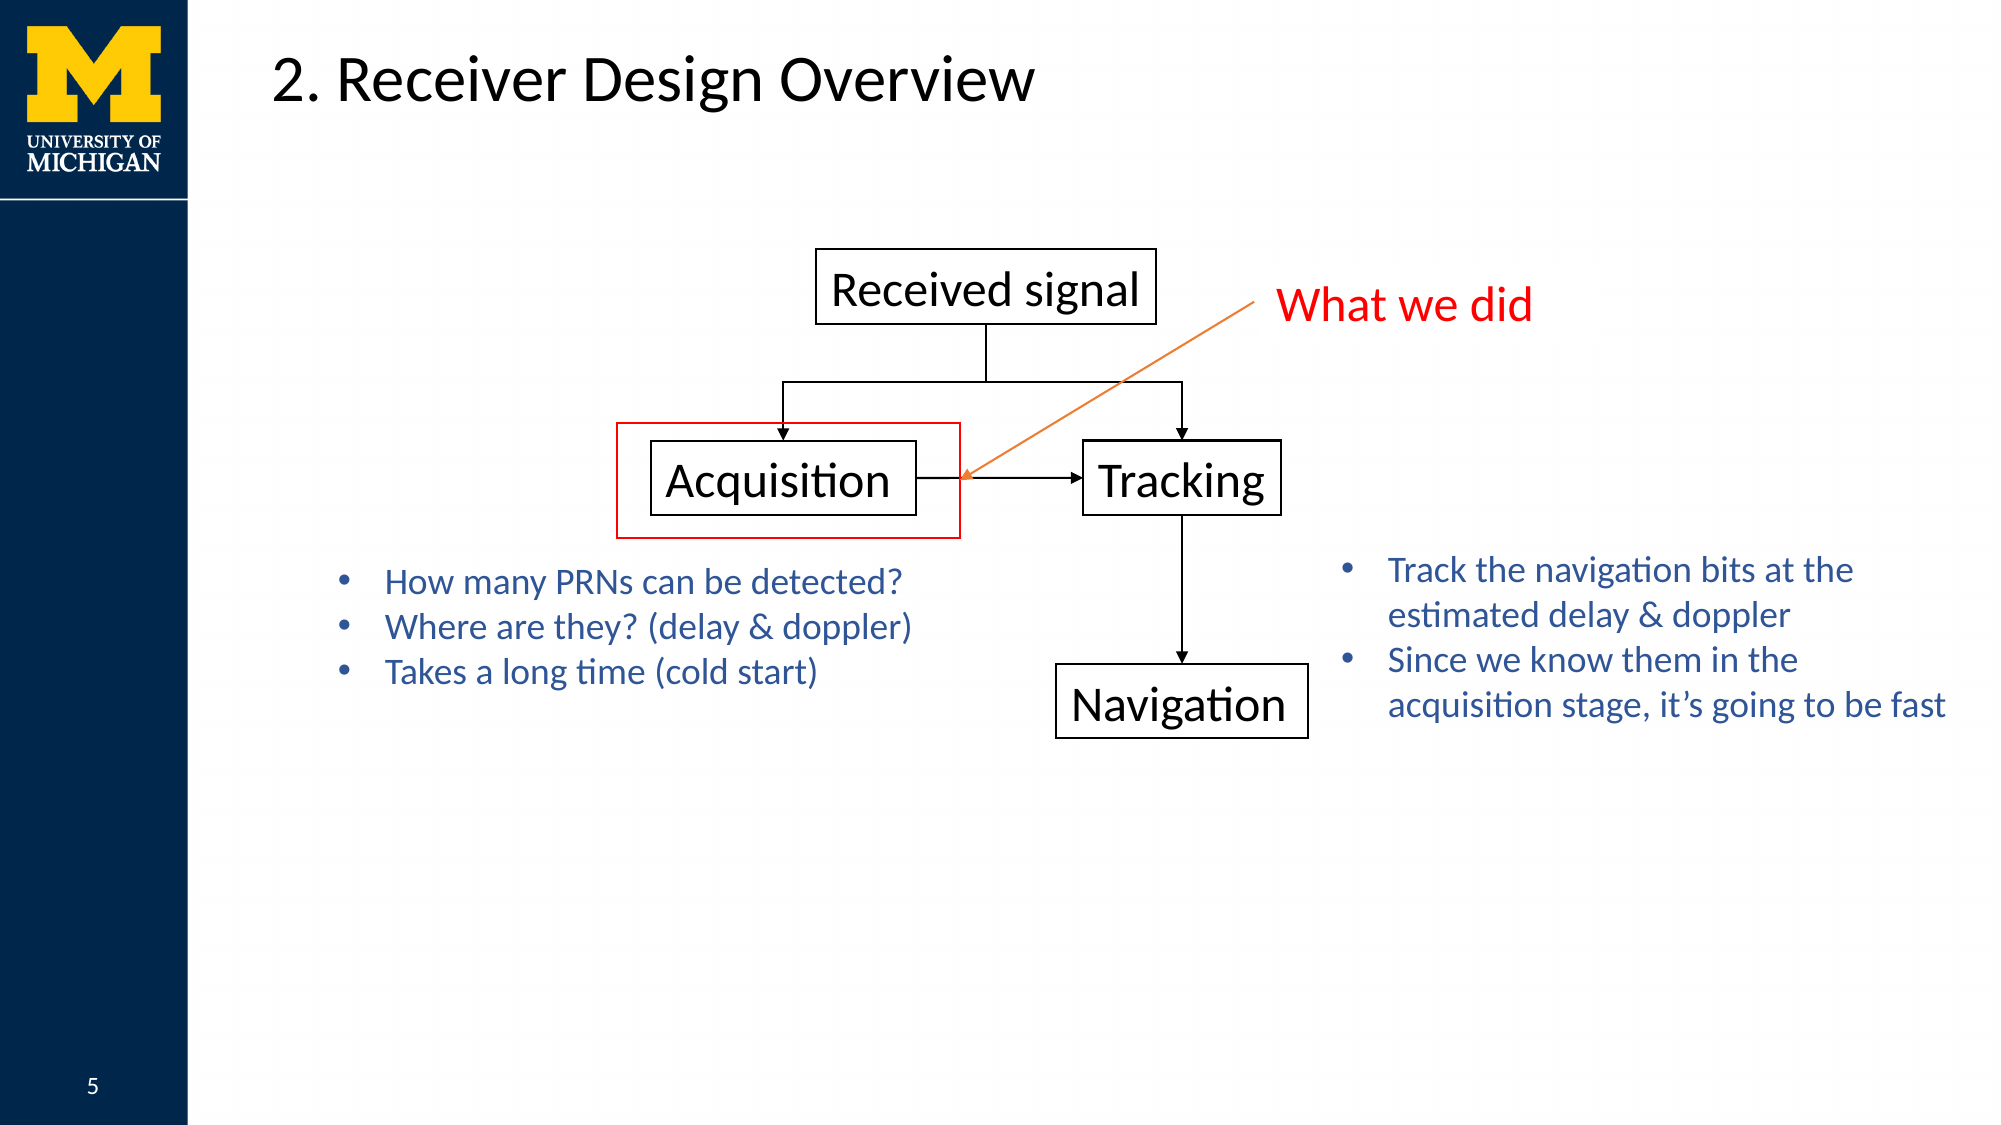

2. Receiver Design Overview
Received signal
What we did

Tracking
Acquisition
Track the navigation bits at the estimated delay & doppler
Since we know them in the acquisition stage, it’s going to be fast
How many PRNs can be detected?
Where are they? (delay & doppler)
Takes a long time (cold start)

Navigation
5